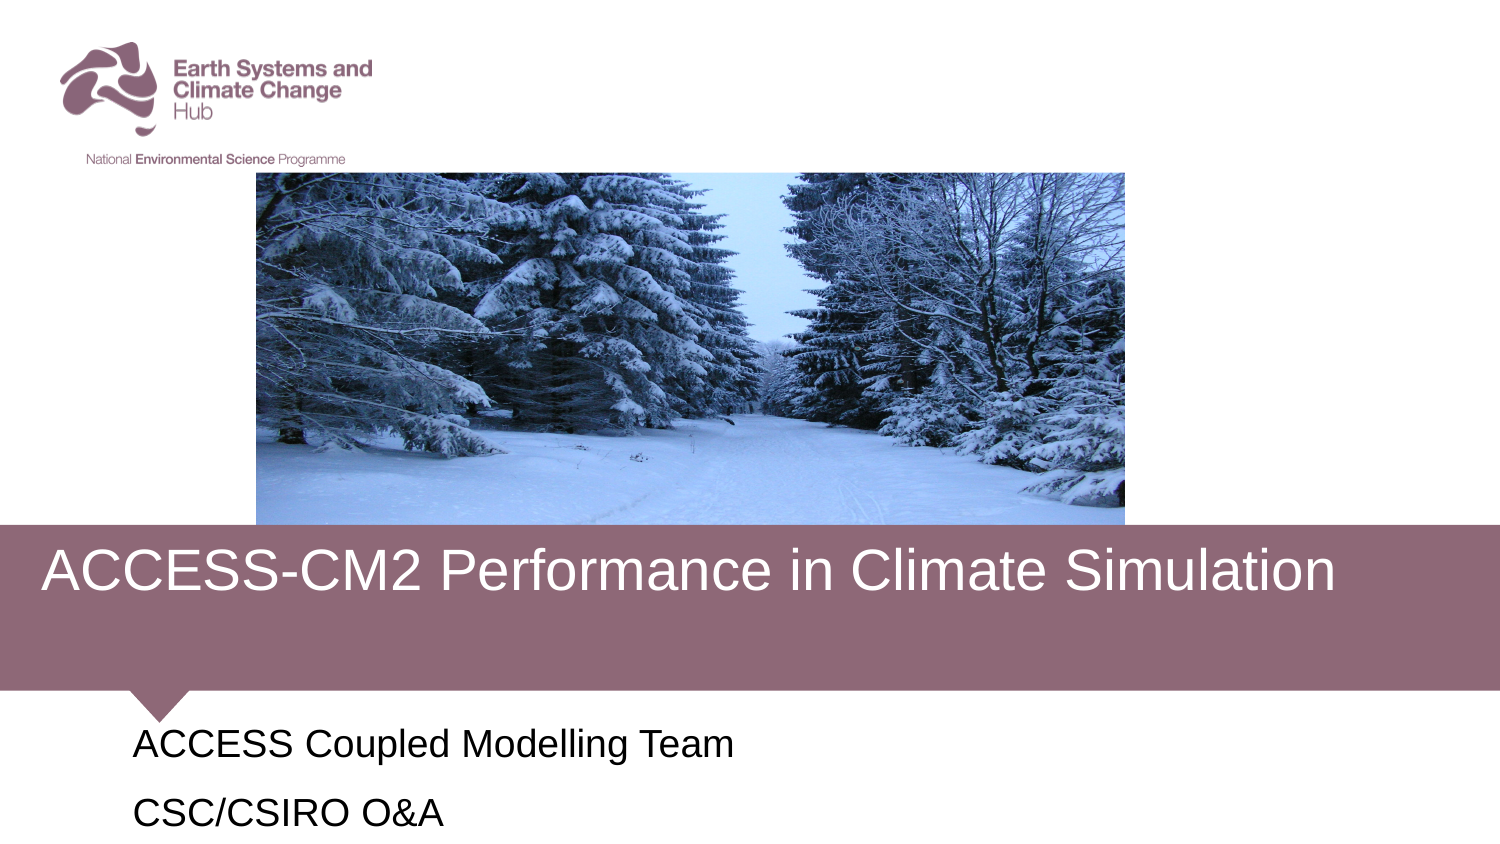

# ACCESS-CM2 Performance in Climate Simulation
ACCESS Coupled Modelling Team
CSC/CSIRO O&A